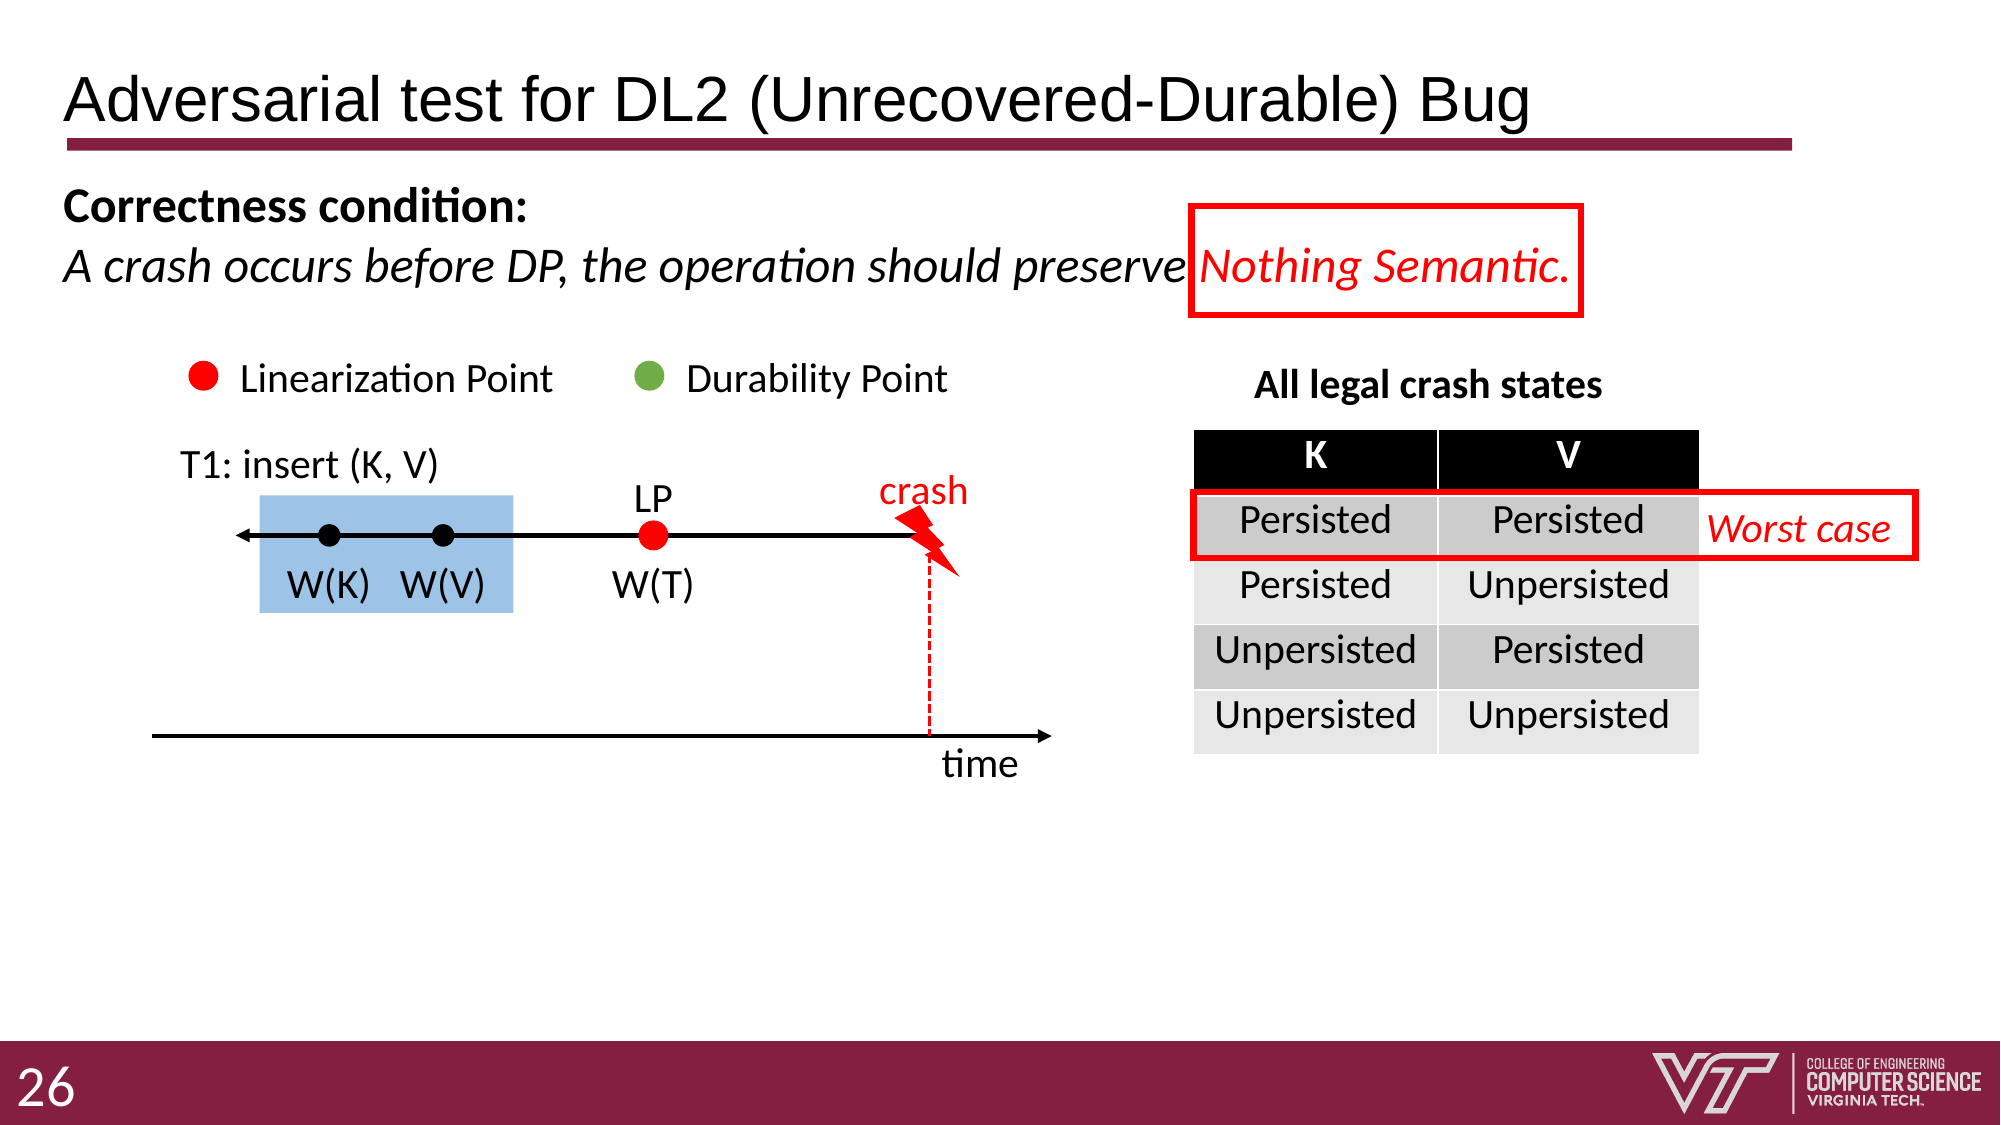

# Adversarial test for DL2 (Unrecovered-Durable) Bug
Correctness condition:
A crash occurs before DP, the operation should preserve Nothing Semantic.

Linearization Point
Durability Point
All legal crash states

| K | V |
| --- | --- |
| Persisted | Persisted |
| Persisted | Unpersisted |
| Unpersisted | Persisted |
| Unpersisted | Unpersisted |
T1: insert (K, V)
crash
LP

Worst case

W(K)
W(V)
W(T)
time
26